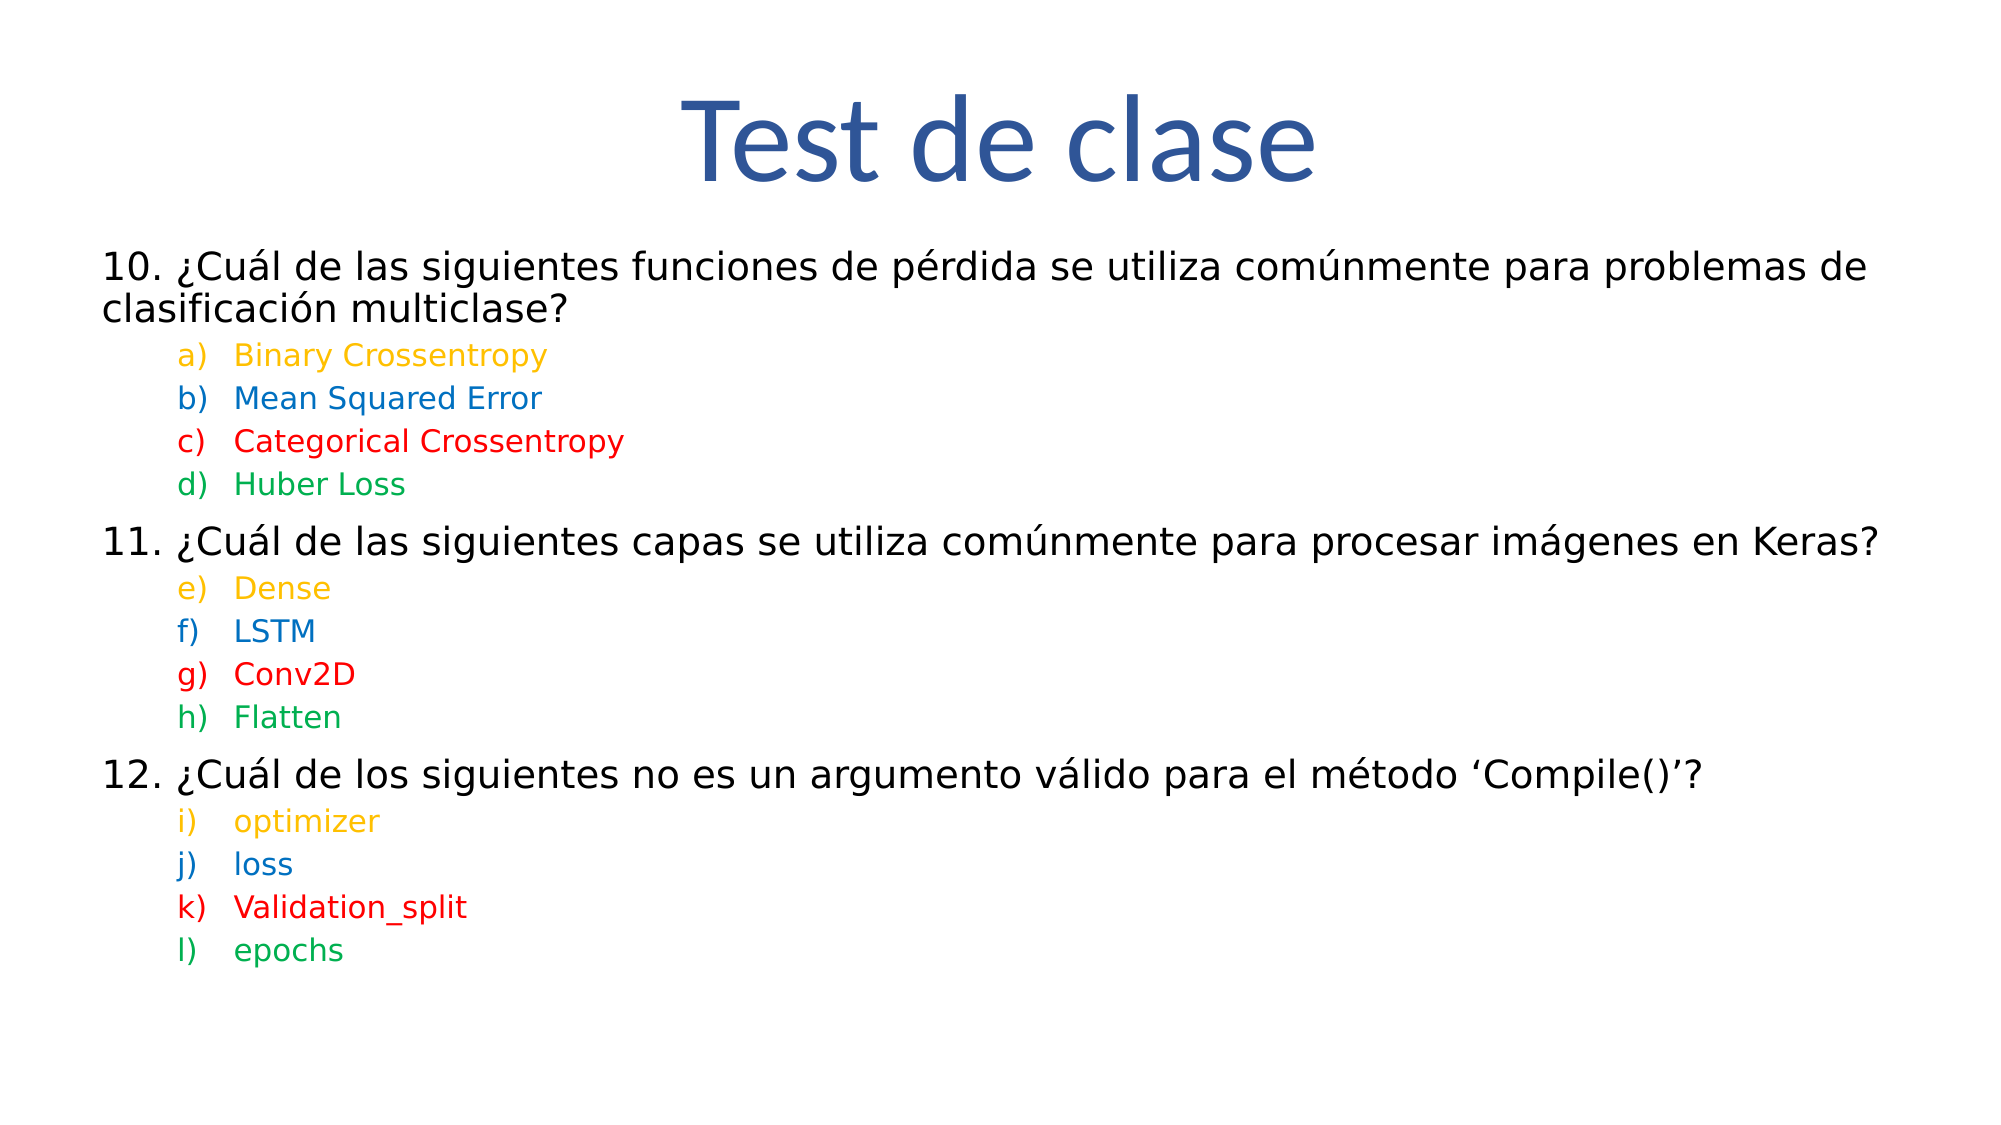

# Test de clase
10. ¿Cuál de las siguientes funciones de pérdida se utiliza comúnmente para problemas de clasificación multiclase?
Binary Crossentropy
Mean Squared Error
Categorical Crossentropy
Huber Loss
11. ¿Cuál de las siguientes capas se utiliza comúnmente para procesar imágenes en Keras?
Dense
LSTM
Conv2D
Flatten
12. ¿Cuál de los siguientes no es un argumento válido para el método ‘Compile()’?
optimizer
loss
Validation_split
epochs